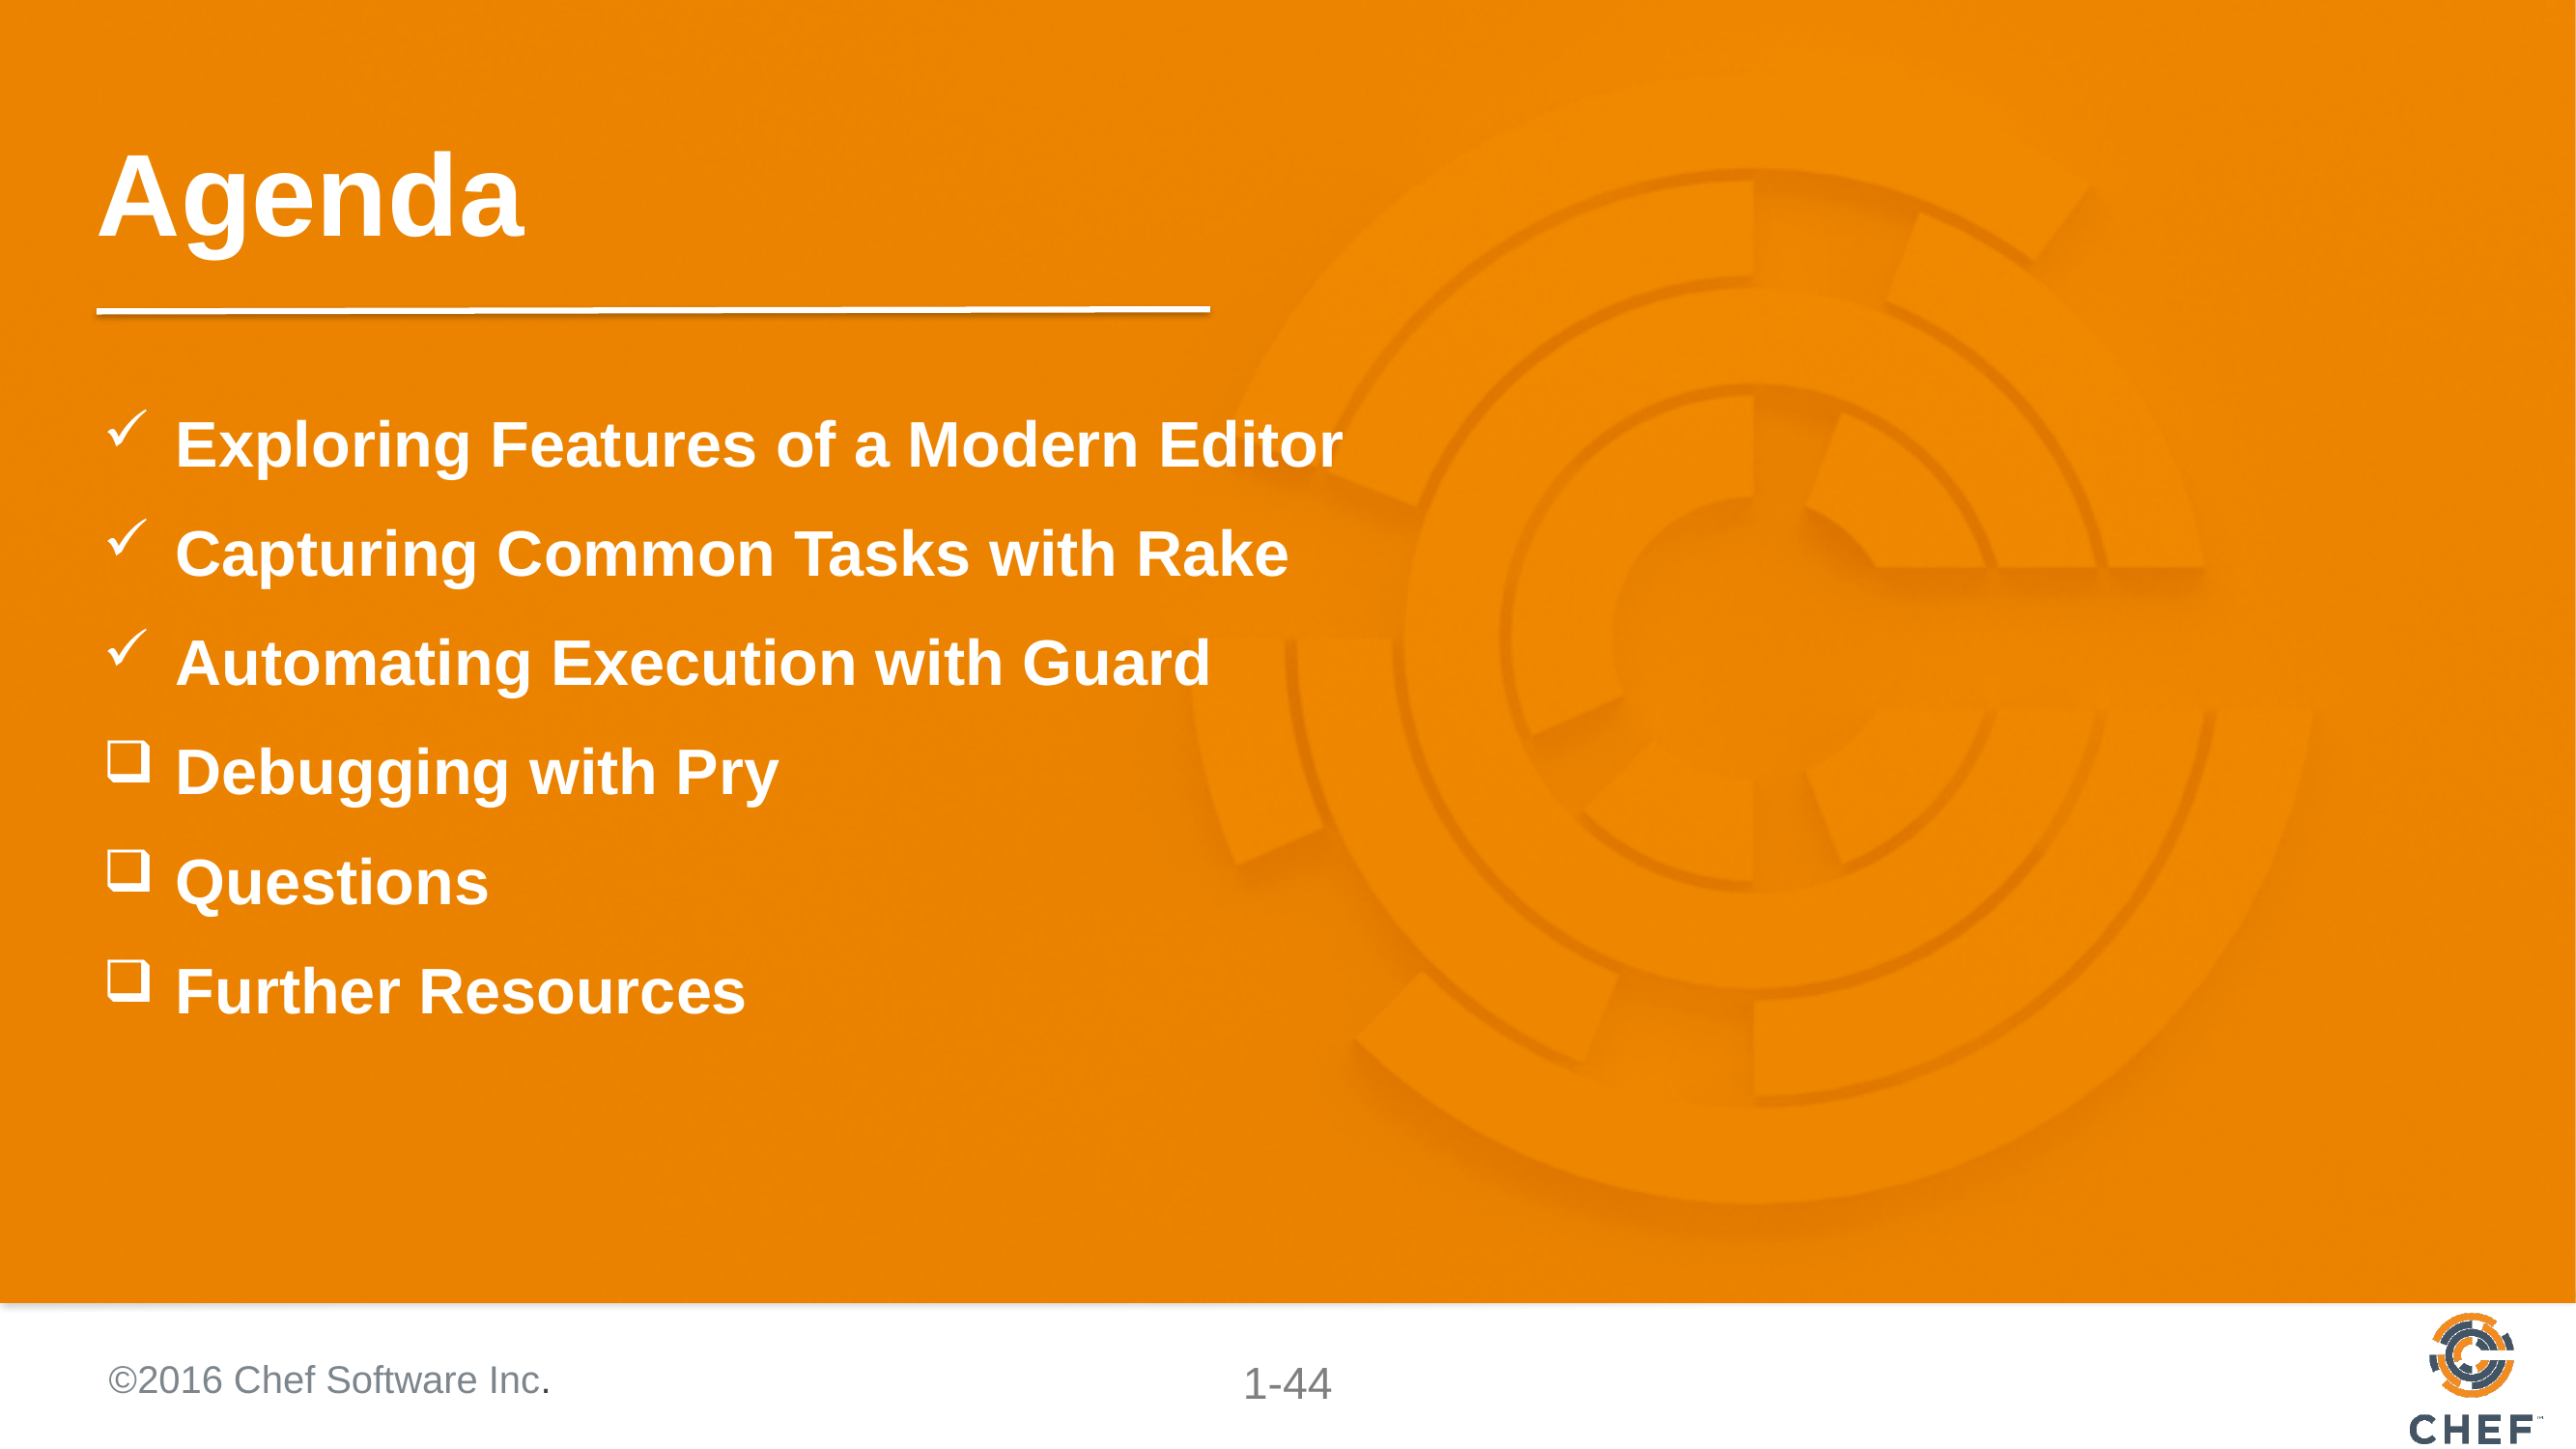

# Agenda
Exploring Features of a Modern Editor
Capturing Common Tasks with Rake
Automating Execution with Guard
Debugging with Pry
Questions
Further Resources